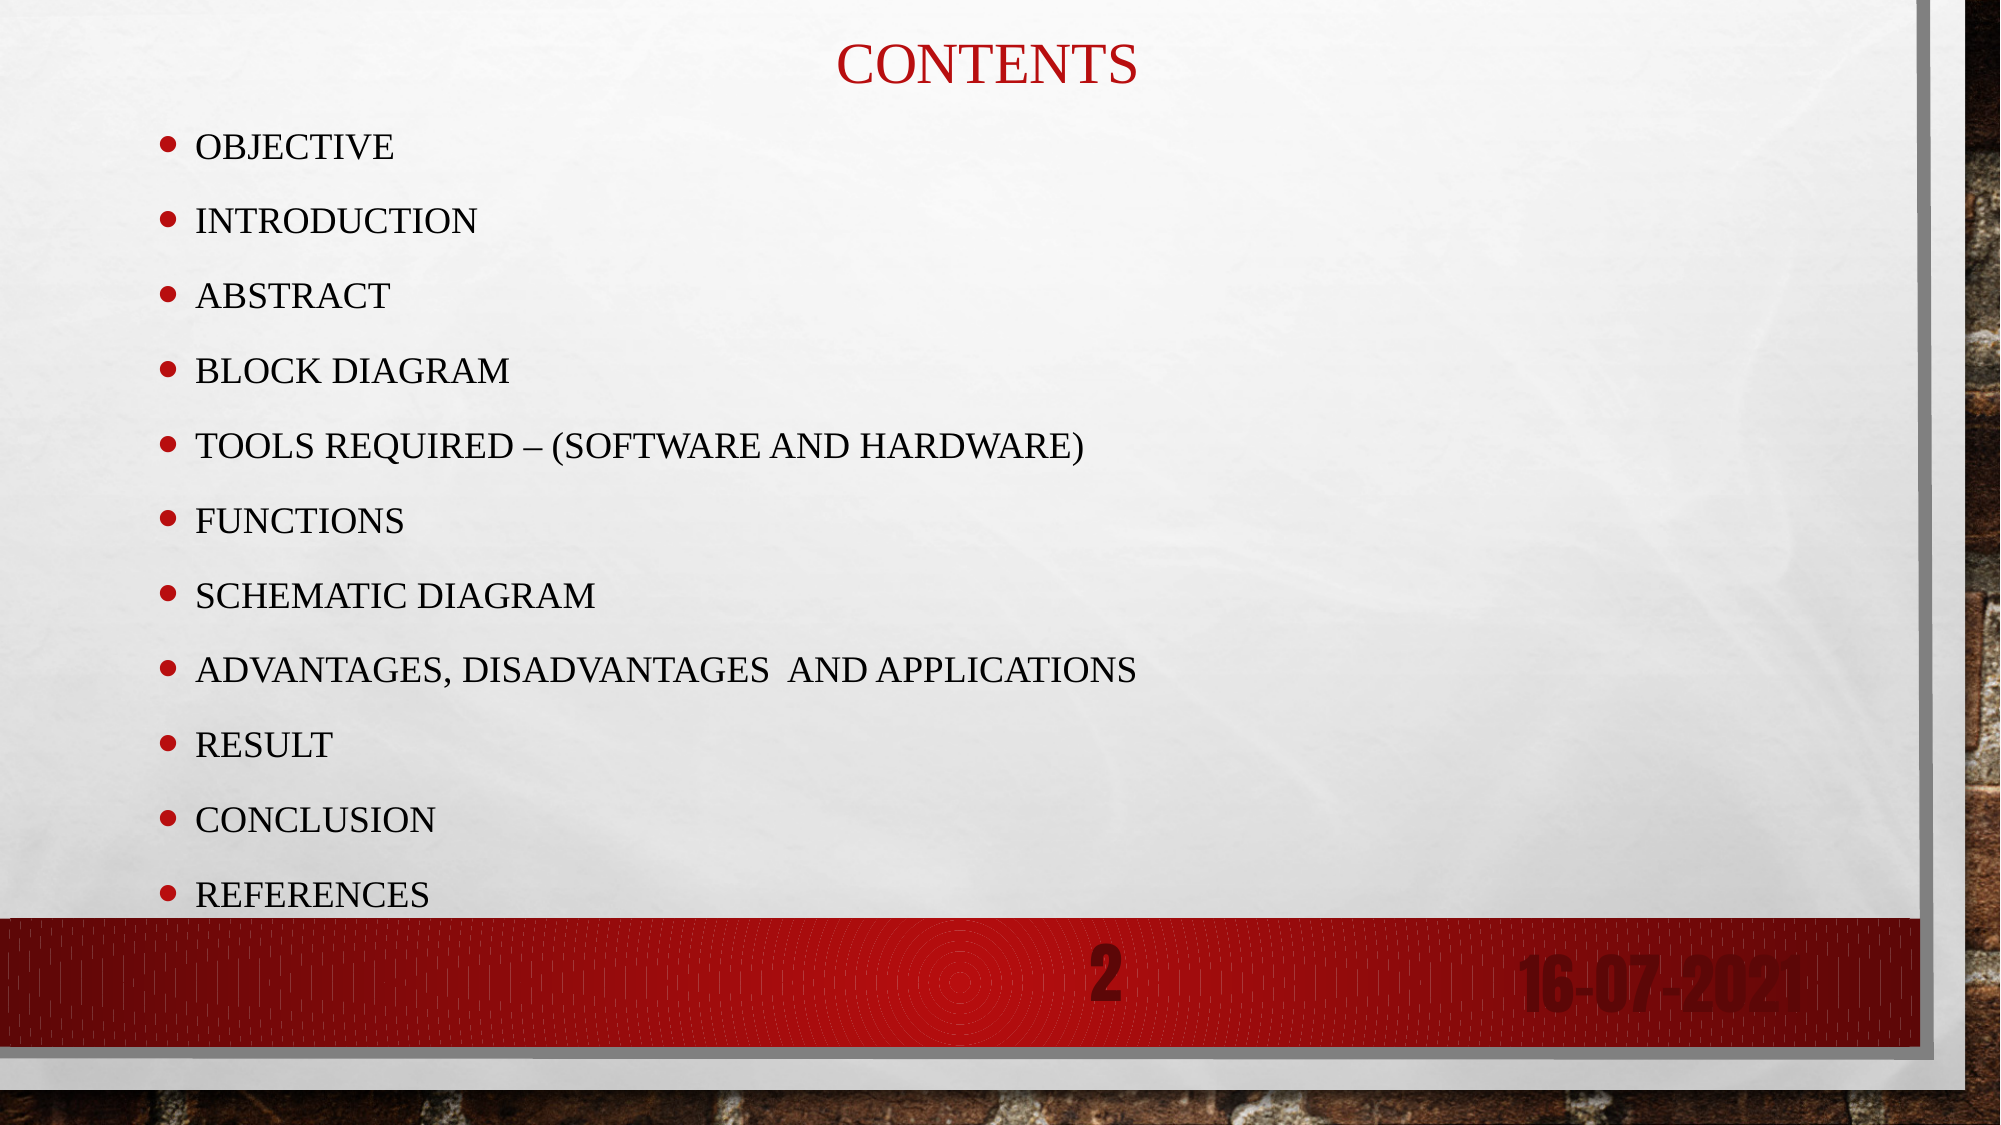

# CONTENTS
Objective
Introduction
Abstract
Block Diagram
Tools Required – (Software and Hardware)
Functions
Schematic Diagram
Advantages, Disadvantages  and Applications
Result
Conclusion
References
2
16-07-2021